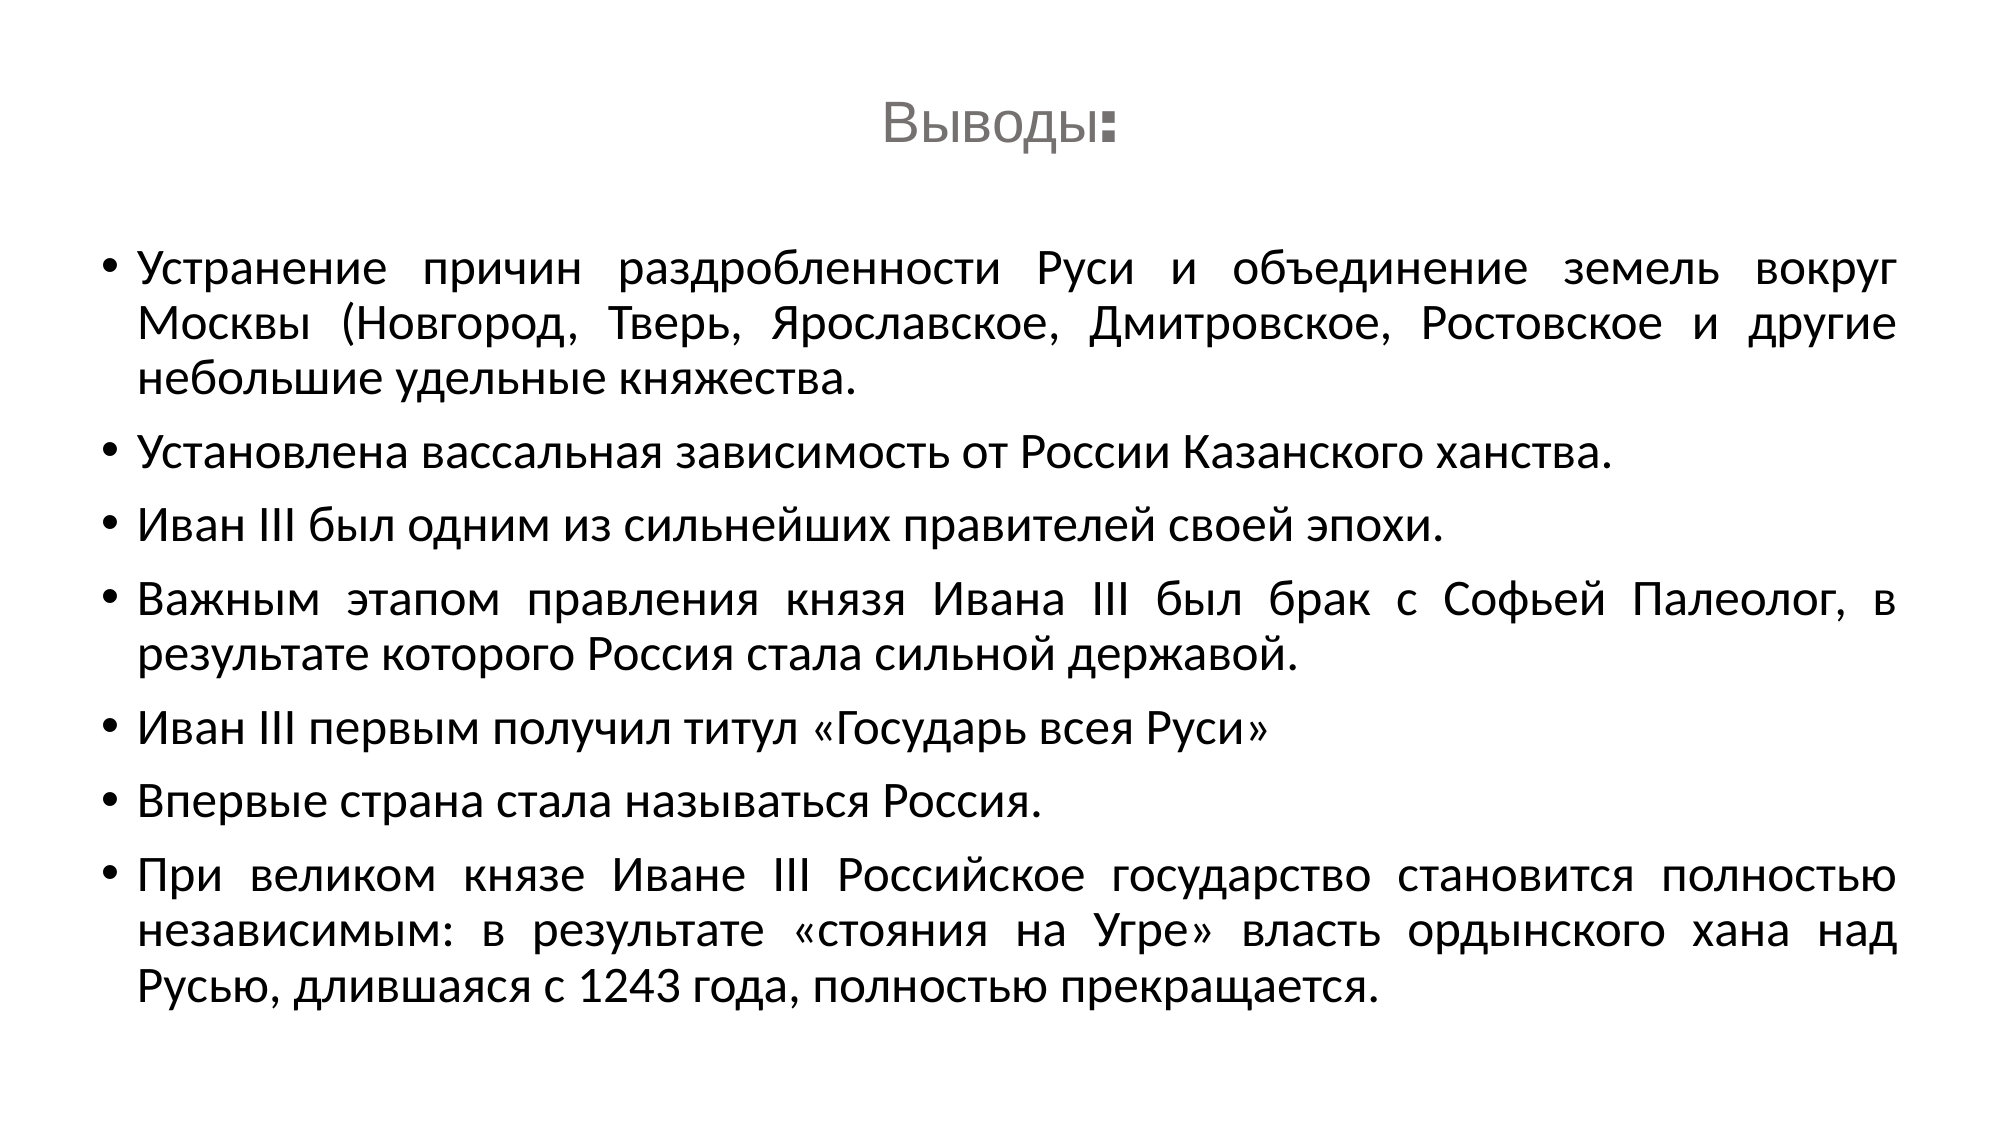

# Выводы:
Устранение причин раздробленности Руси и объединение земель вокруг Москвы (Новгород, Тверь, Ярославское, Дмитровское, Ростовское и другие небольшие удельные княжества.
Установлена вассальная зависимость от России Казанского ханства.
Иван III был одним из сильнейших правителей своей эпохи.
Важным этапом правления князя Ивана III был брак с Софьей Палеолог, в результате которого Россия стала сильной державой.
Иван III первым получил титул «Государь всея Руси»
Впервые страна стала называться Россия.
При великом князе Иване III Российское государство становится полностью независимым: в результате «стояния на Угре» власть ордынского хана над Русью, длившаяся с 1243 года, полностью прекращается.